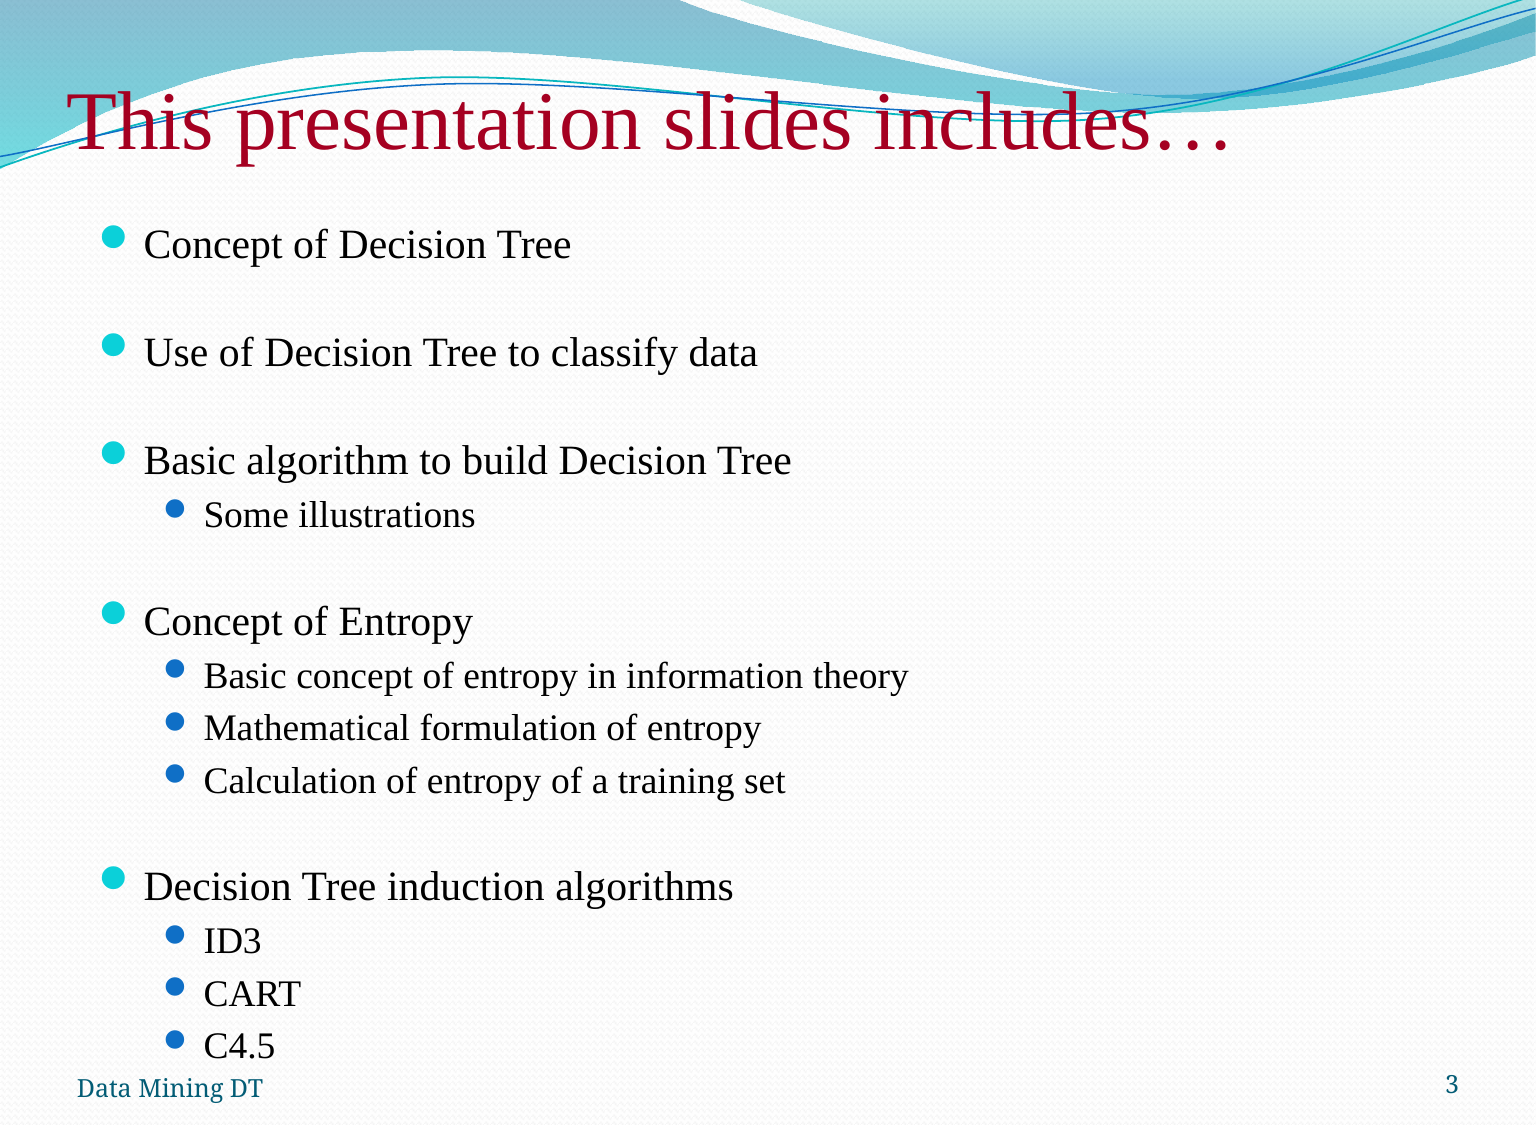

# This presentation slides includes…
Concept of Decision Tree

Use of Decision Tree to classify data

Basic algorithm to build Decision Tree
Some illustrations

Concept of Entropy
Basic concept of entropy in information theory
Mathematical formulation of entropy
Calculation of entropy of a training set

Decision Tree induction algorithms
ID3
CART
C4.5

Data Mining DT
3